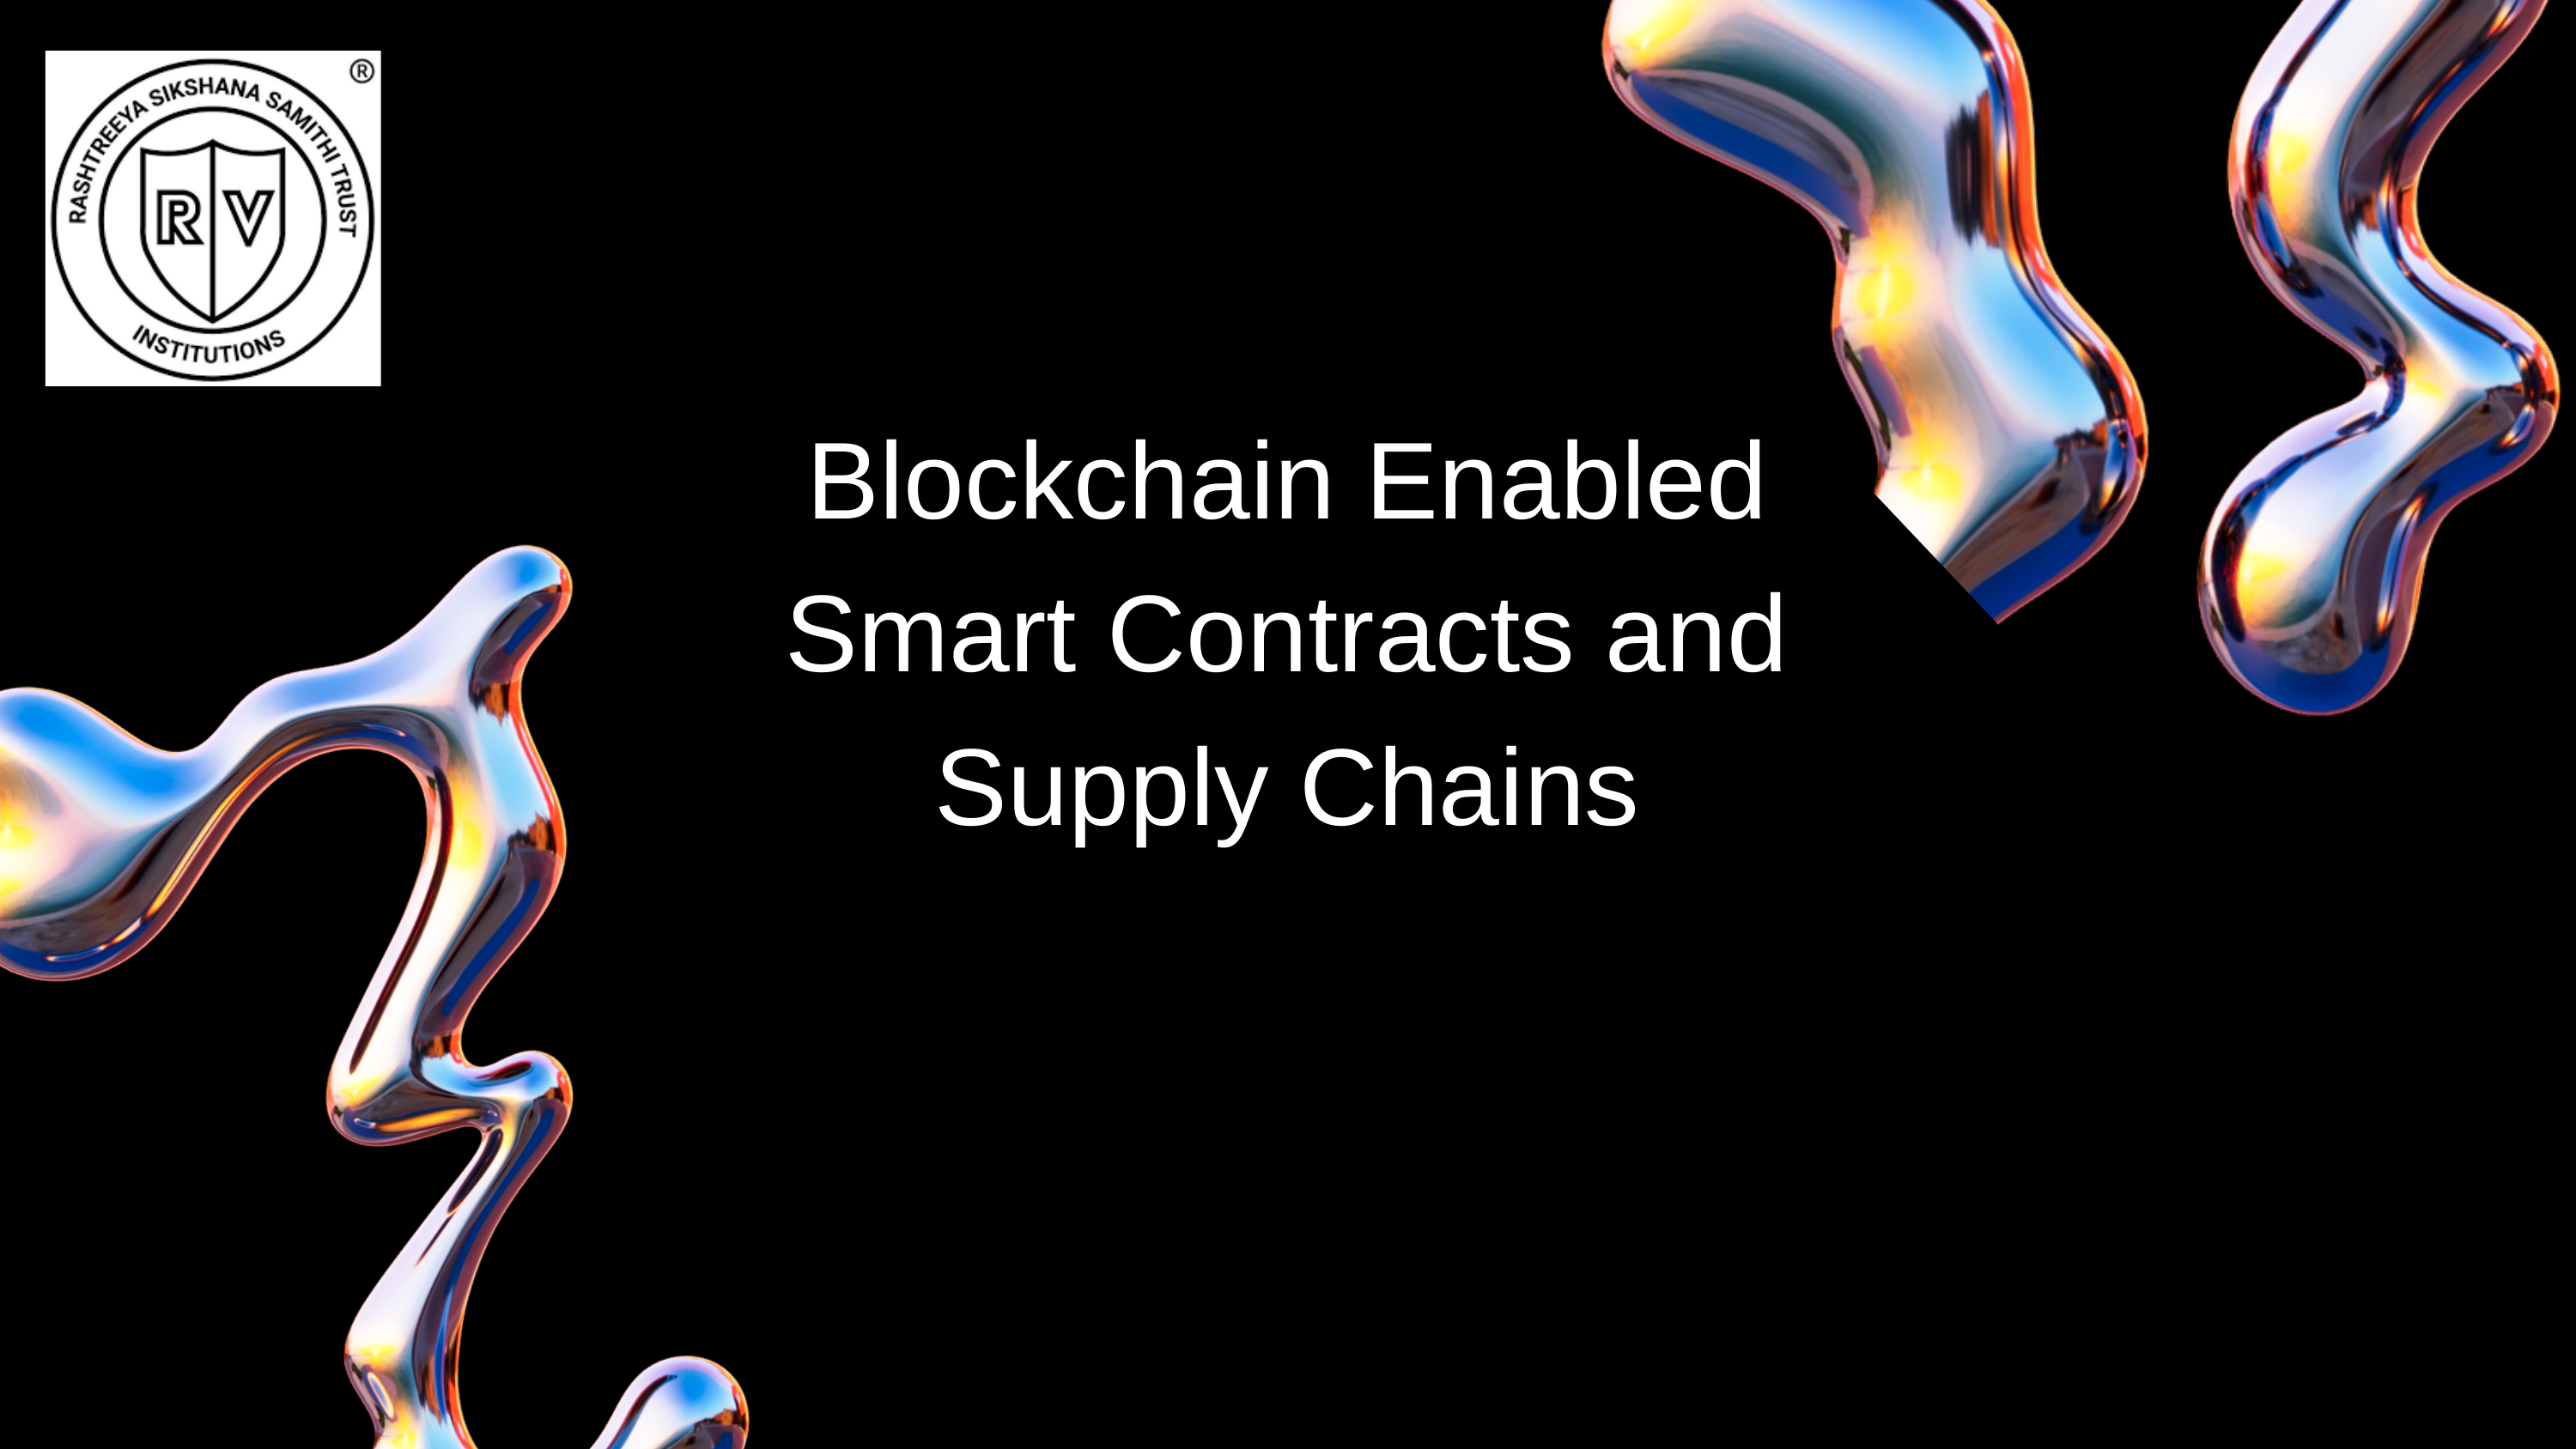

Blockchain Enabled Smart Contracts and Supply Chains